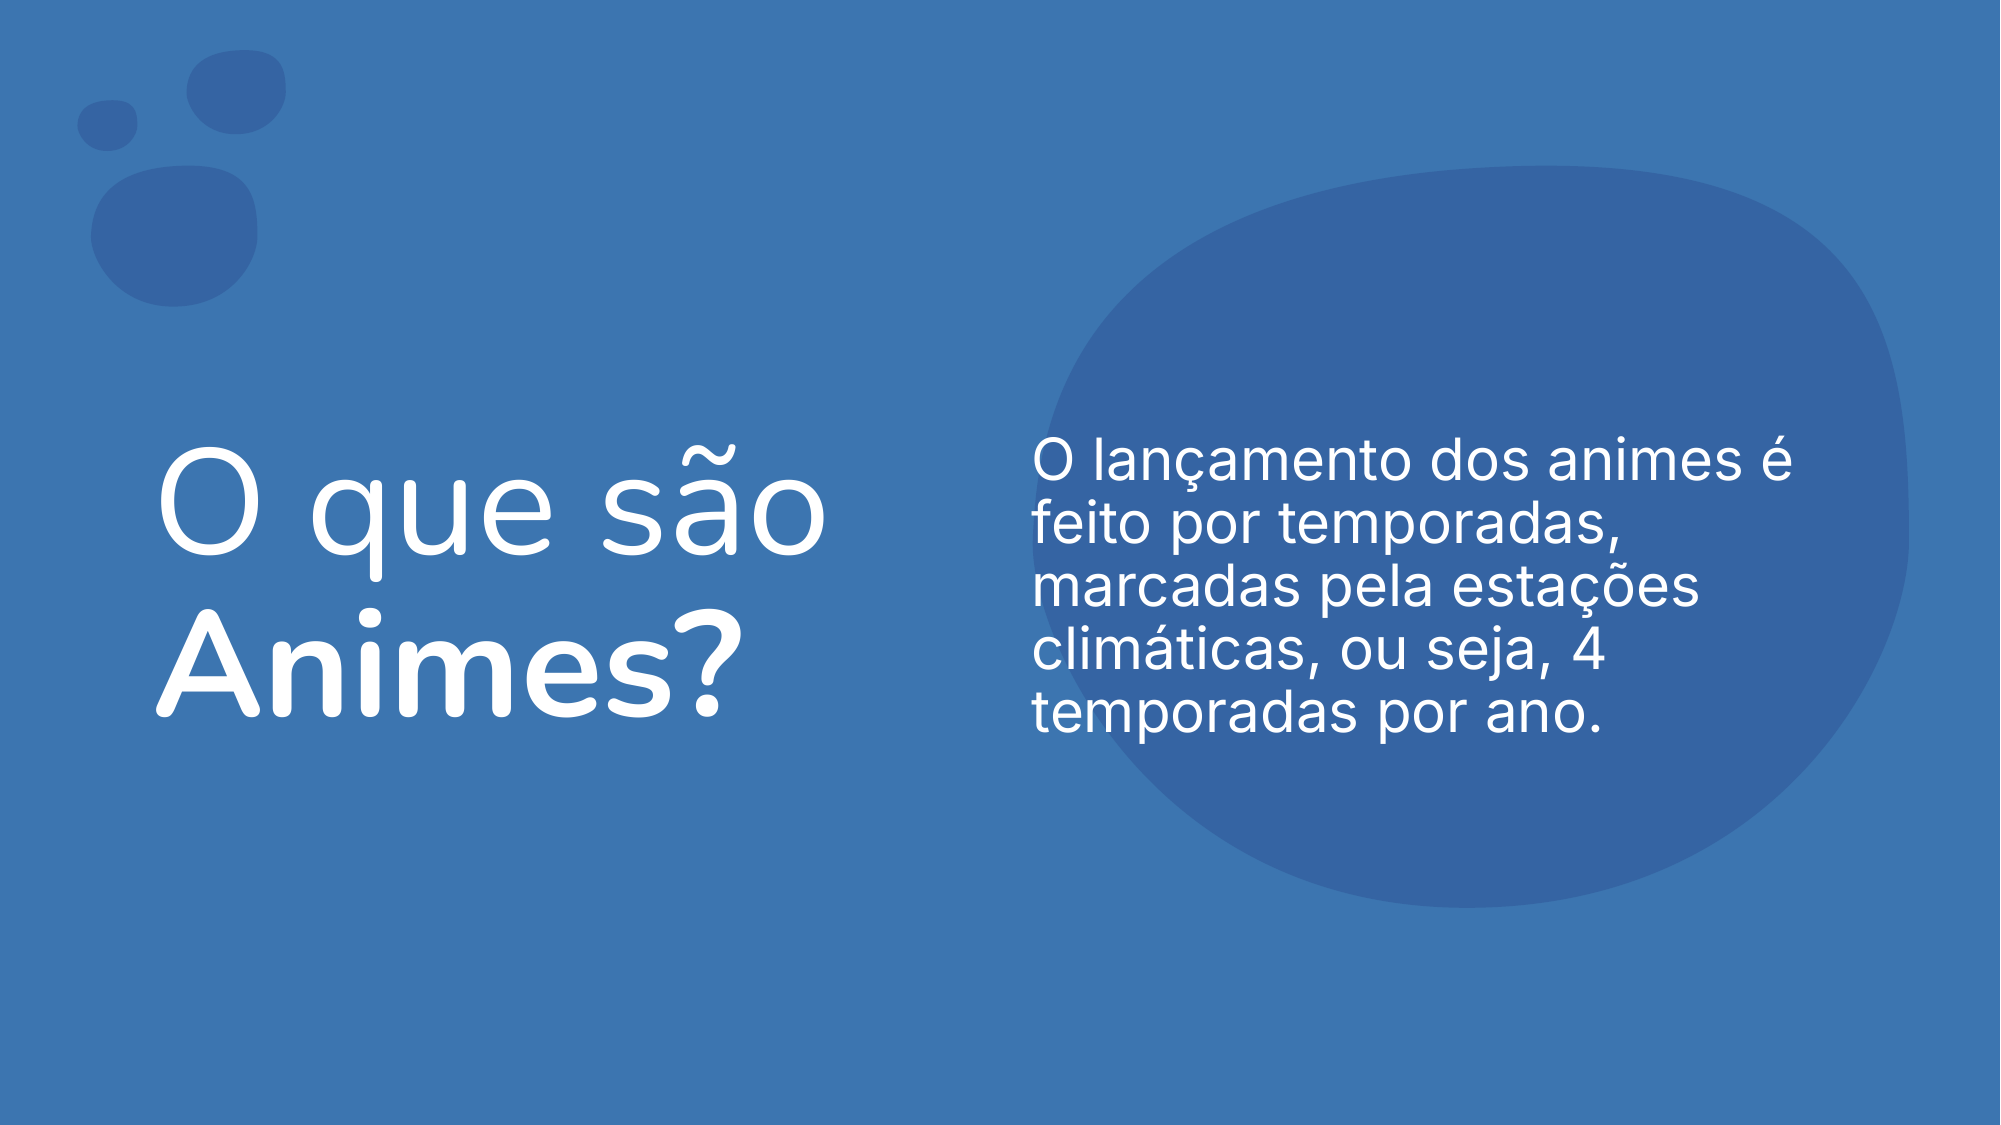

O lançamento dos animes é feito por temporadas, marcadas pela estações climáticas, ou seja, 4 temporadas por ano.
# O que são Animes?